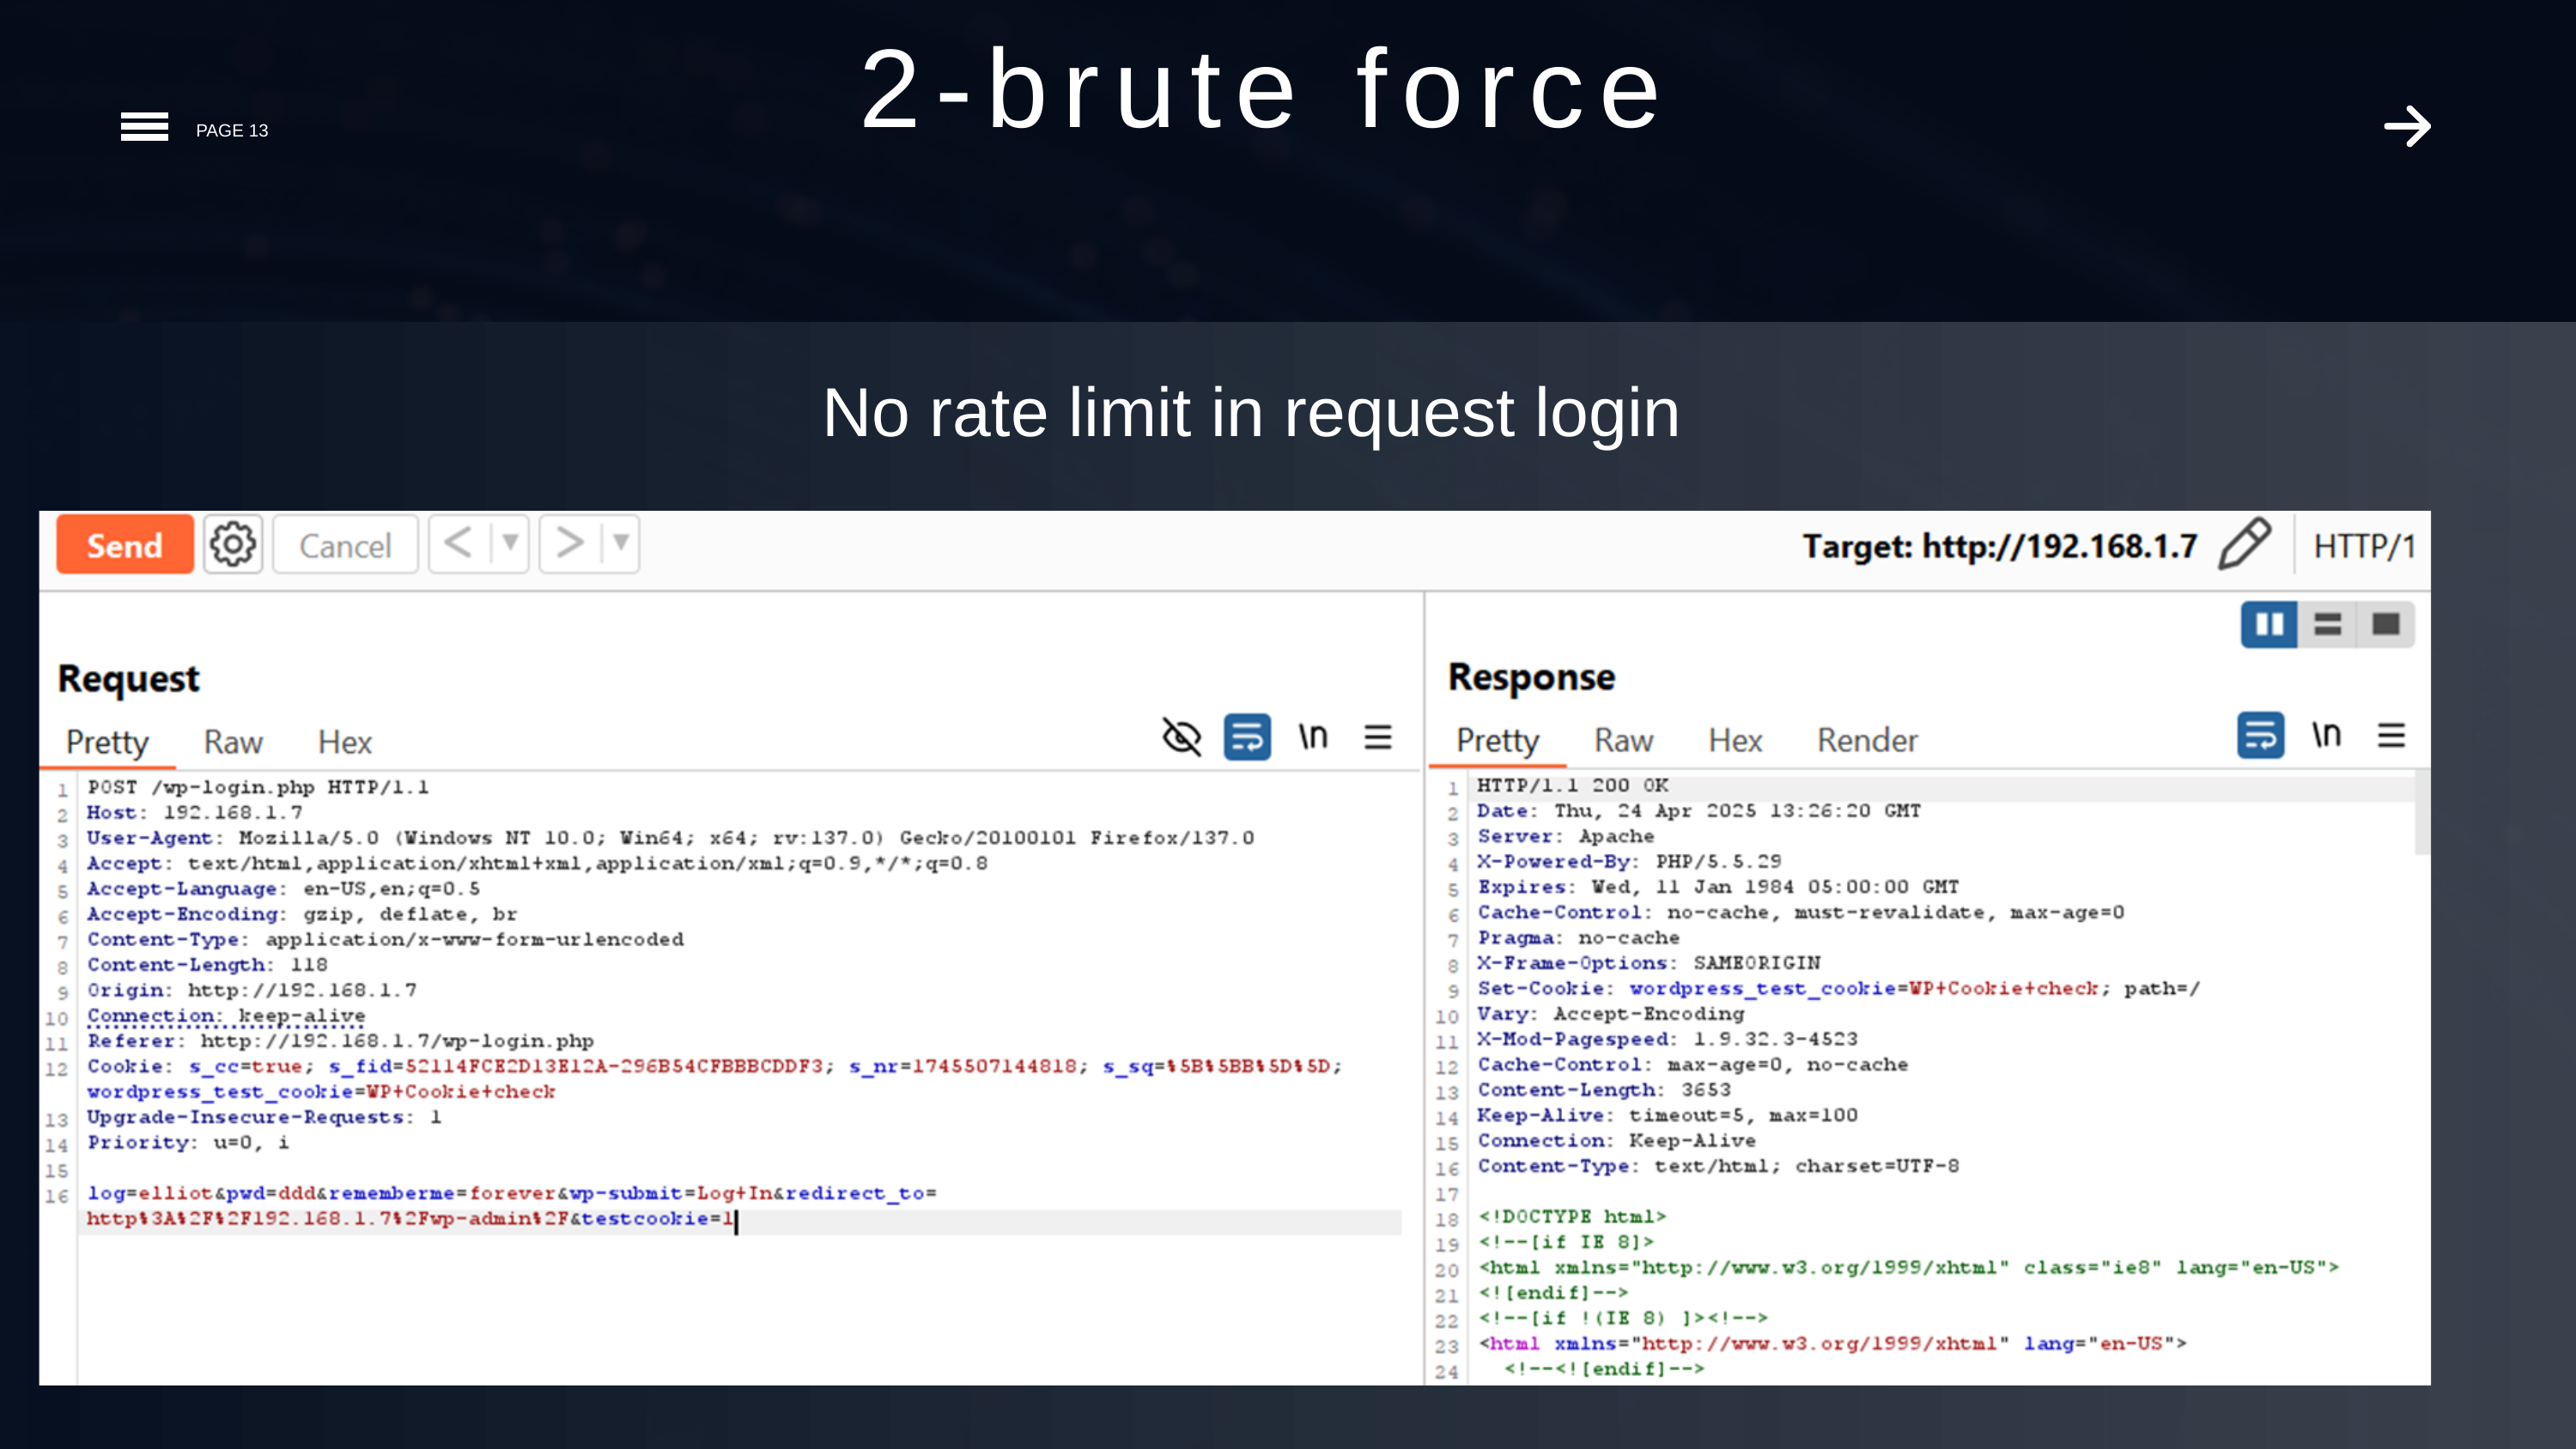

2-brute force

PAGE 13

No rate limit in request login